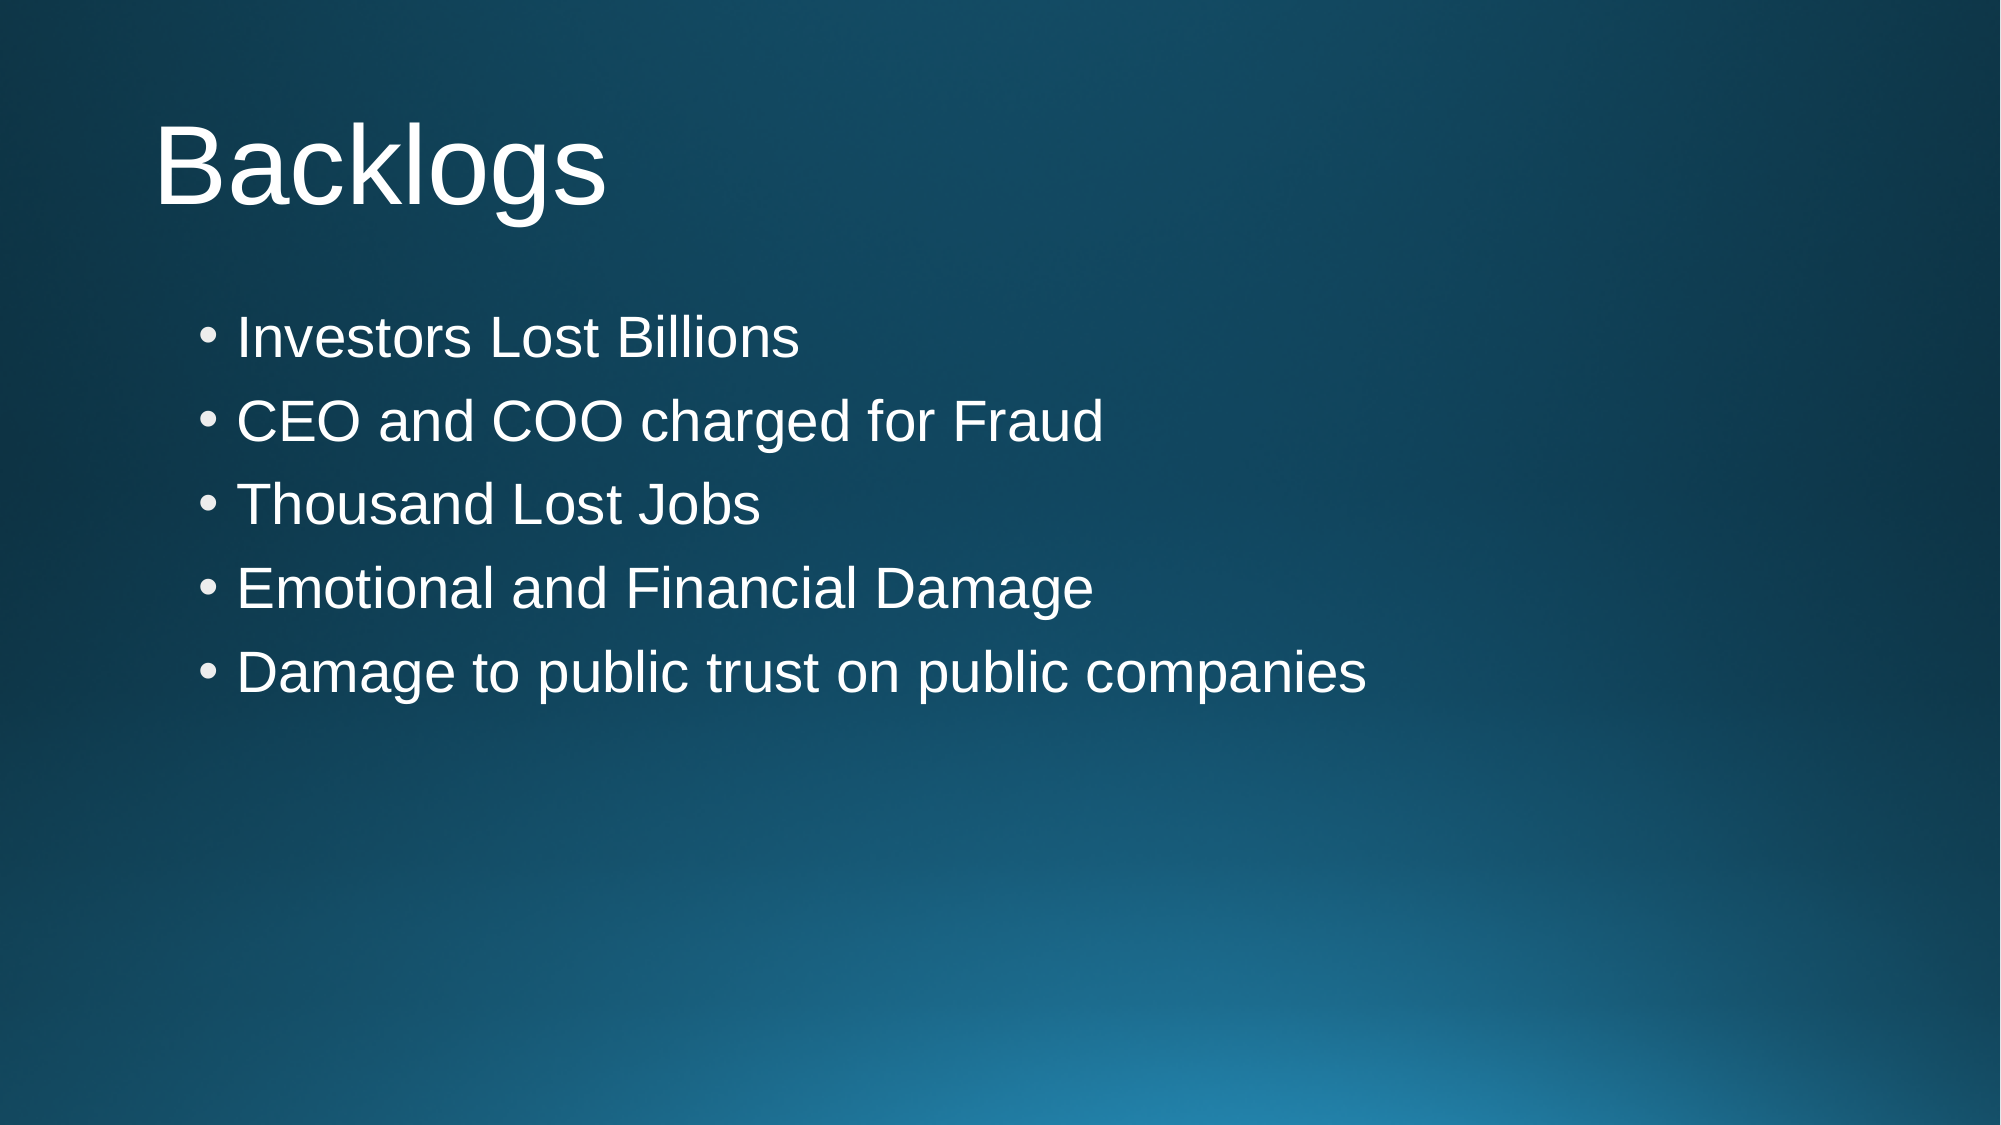

# Backlogs
Investors Lost Billions
CEO and COO charged for Fraud
Thousand Lost Jobs
Emotional and Financial Damage
Damage to public trust on public companies